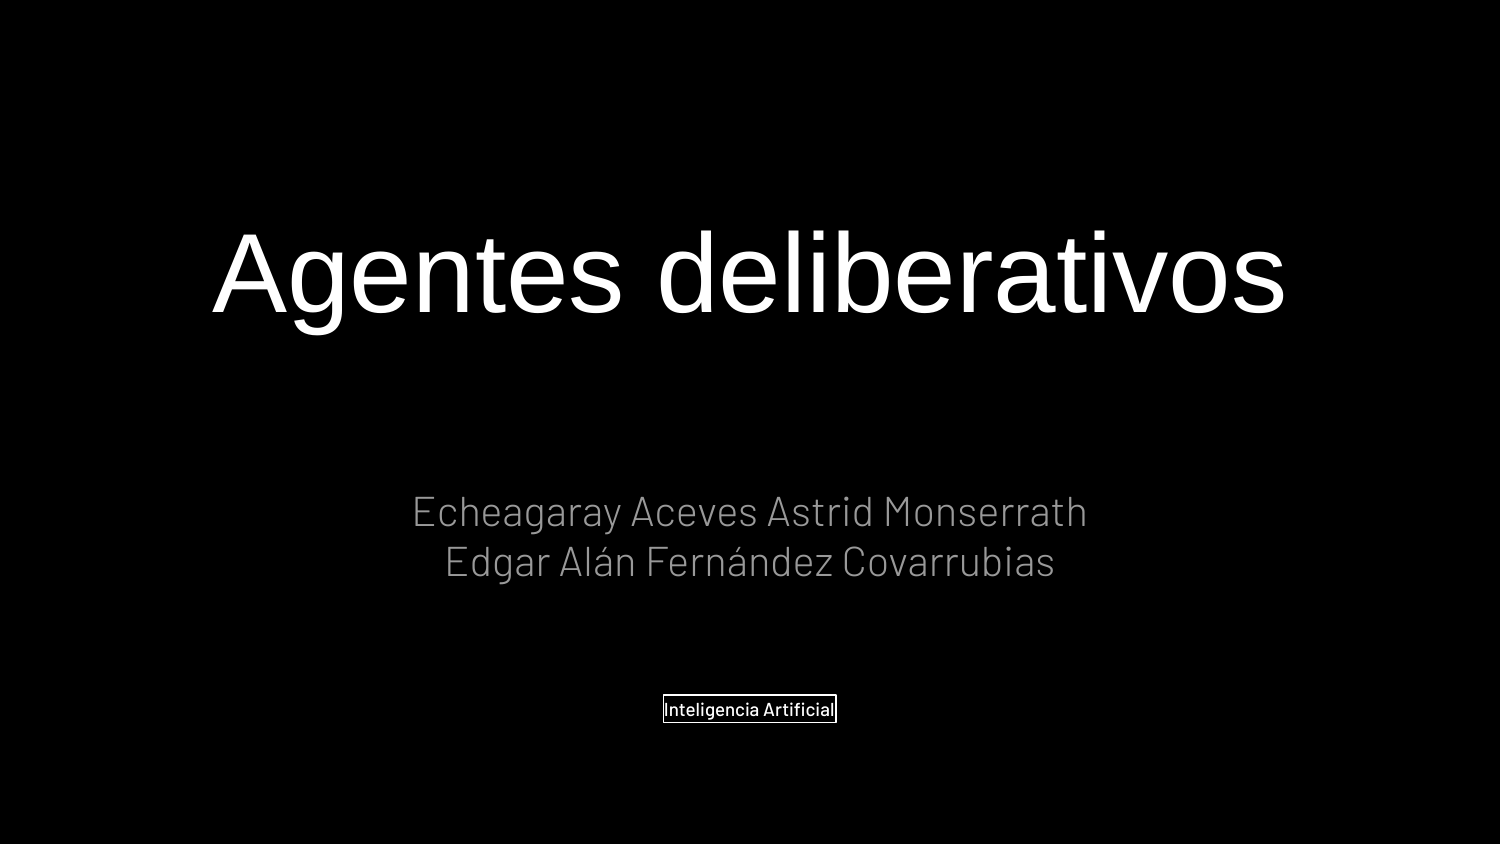

# Agentes deliberativos
Echeagaray Aceves Astrid Monserrath
Edgar Alán Fernández Covarrubias
Inteligencia Artificial